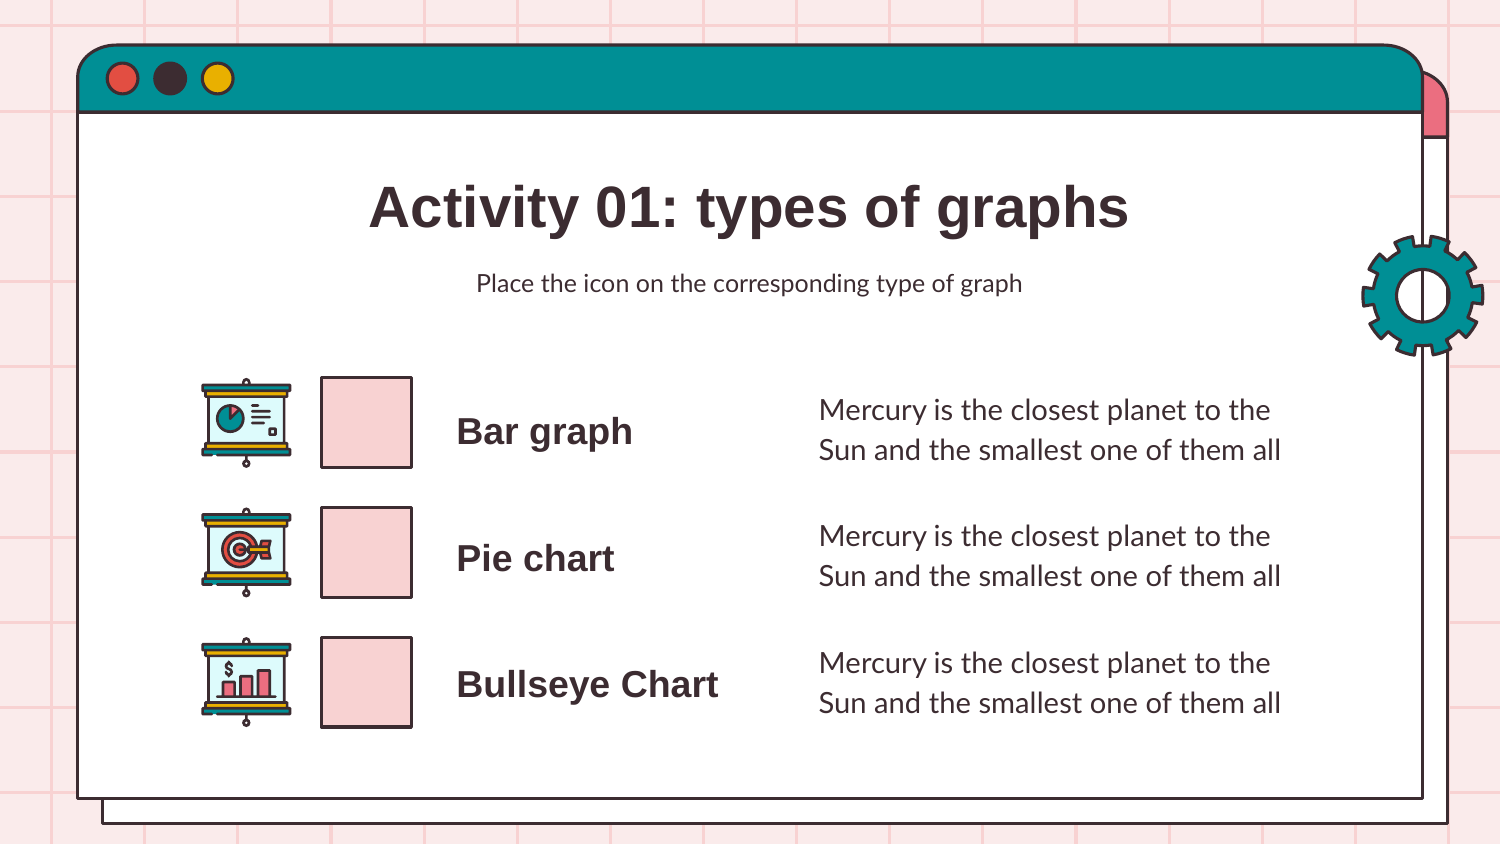

# Activity 01: types of graphs

Place the icon on the corresponding type of graph

Bar graph
Mercury is the closest planet to the Sun and the smallest one of them all

Mercury is the closest planet to the Sun and the smallest one of them all
Pie chart
Mercury is the closest planet to the Sun and the smallest one of them all
Bullseye Chart